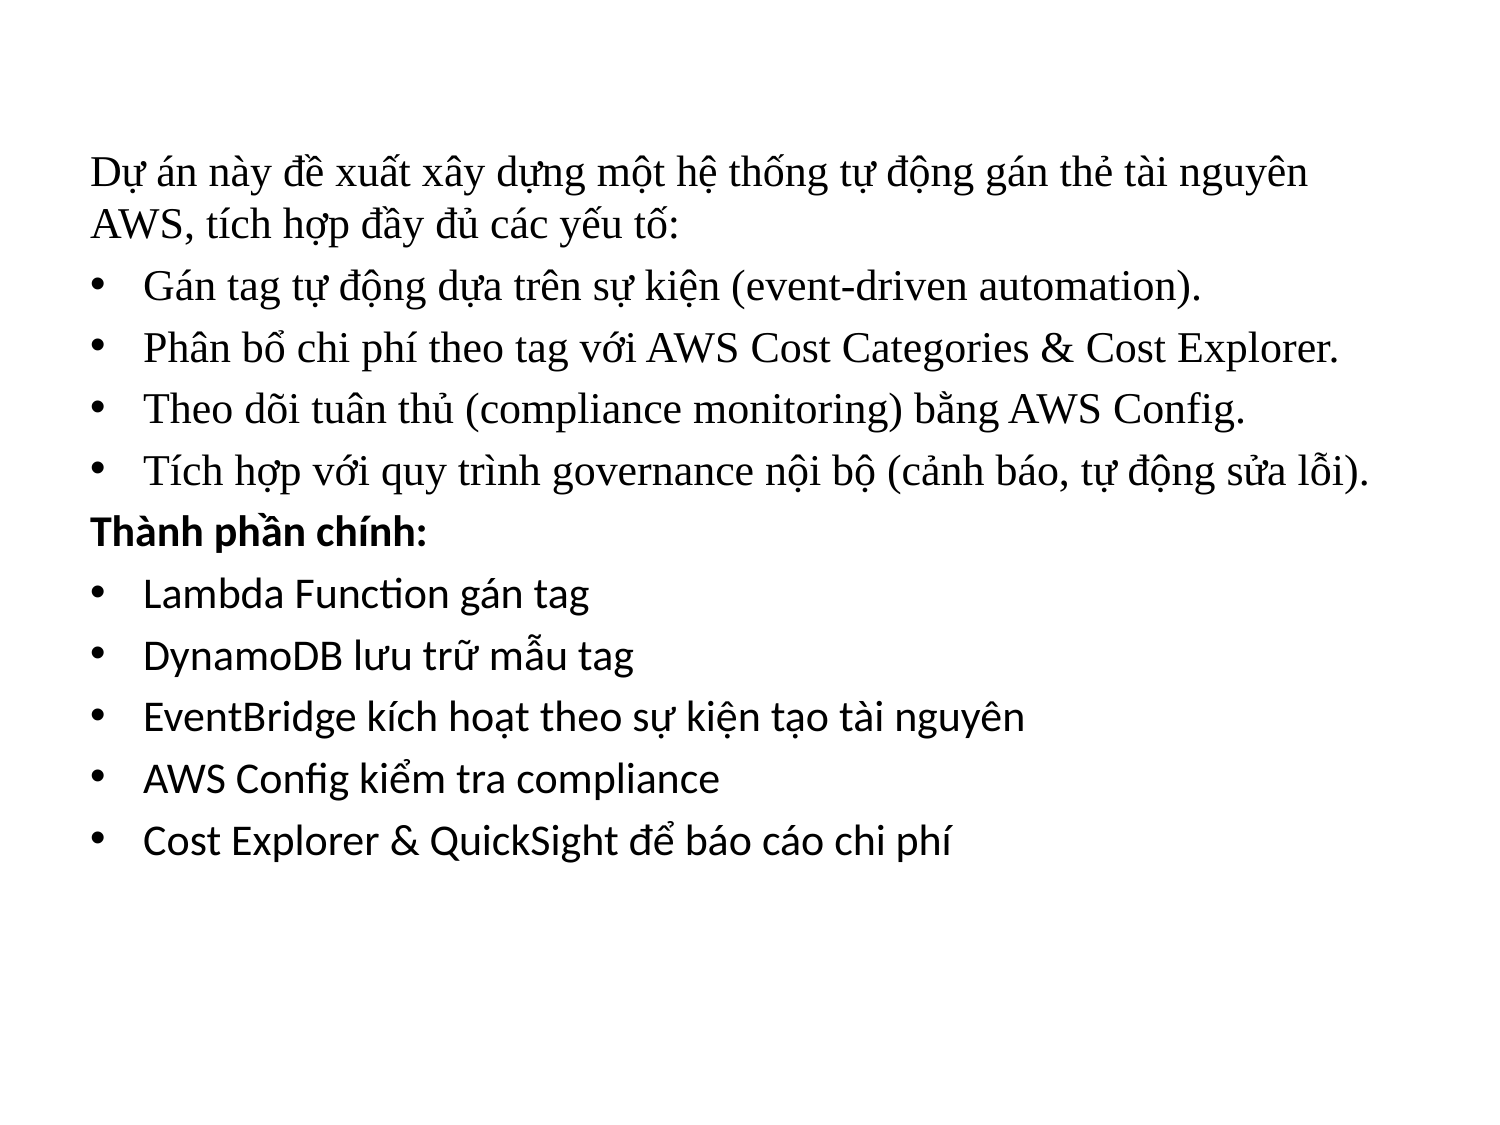

Dự án này đề xuất xây dựng một hệ thống tự động gán thẻ tài nguyên AWS, tích hợp đầy đủ các yếu tố:
Gán tag tự động dựa trên sự kiện (event-driven automation).
Phân bổ chi phí theo tag với AWS Cost Categories & Cost Explorer.
Theo dõi tuân thủ (compliance monitoring) bằng AWS Config.
Tích hợp với quy trình governance nội bộ (cảnh báo, tự động sửa lỗi).
Thành phần chính:
Lambda Function gán tag
DynamoDB lưu trữ mẫu tag
EventBridge kích hoạt theo sự kiện tạo tài nguyên
AWS Config kiểm tra compliance
Cost Explorer & QuickSight để báo cáo chi phí